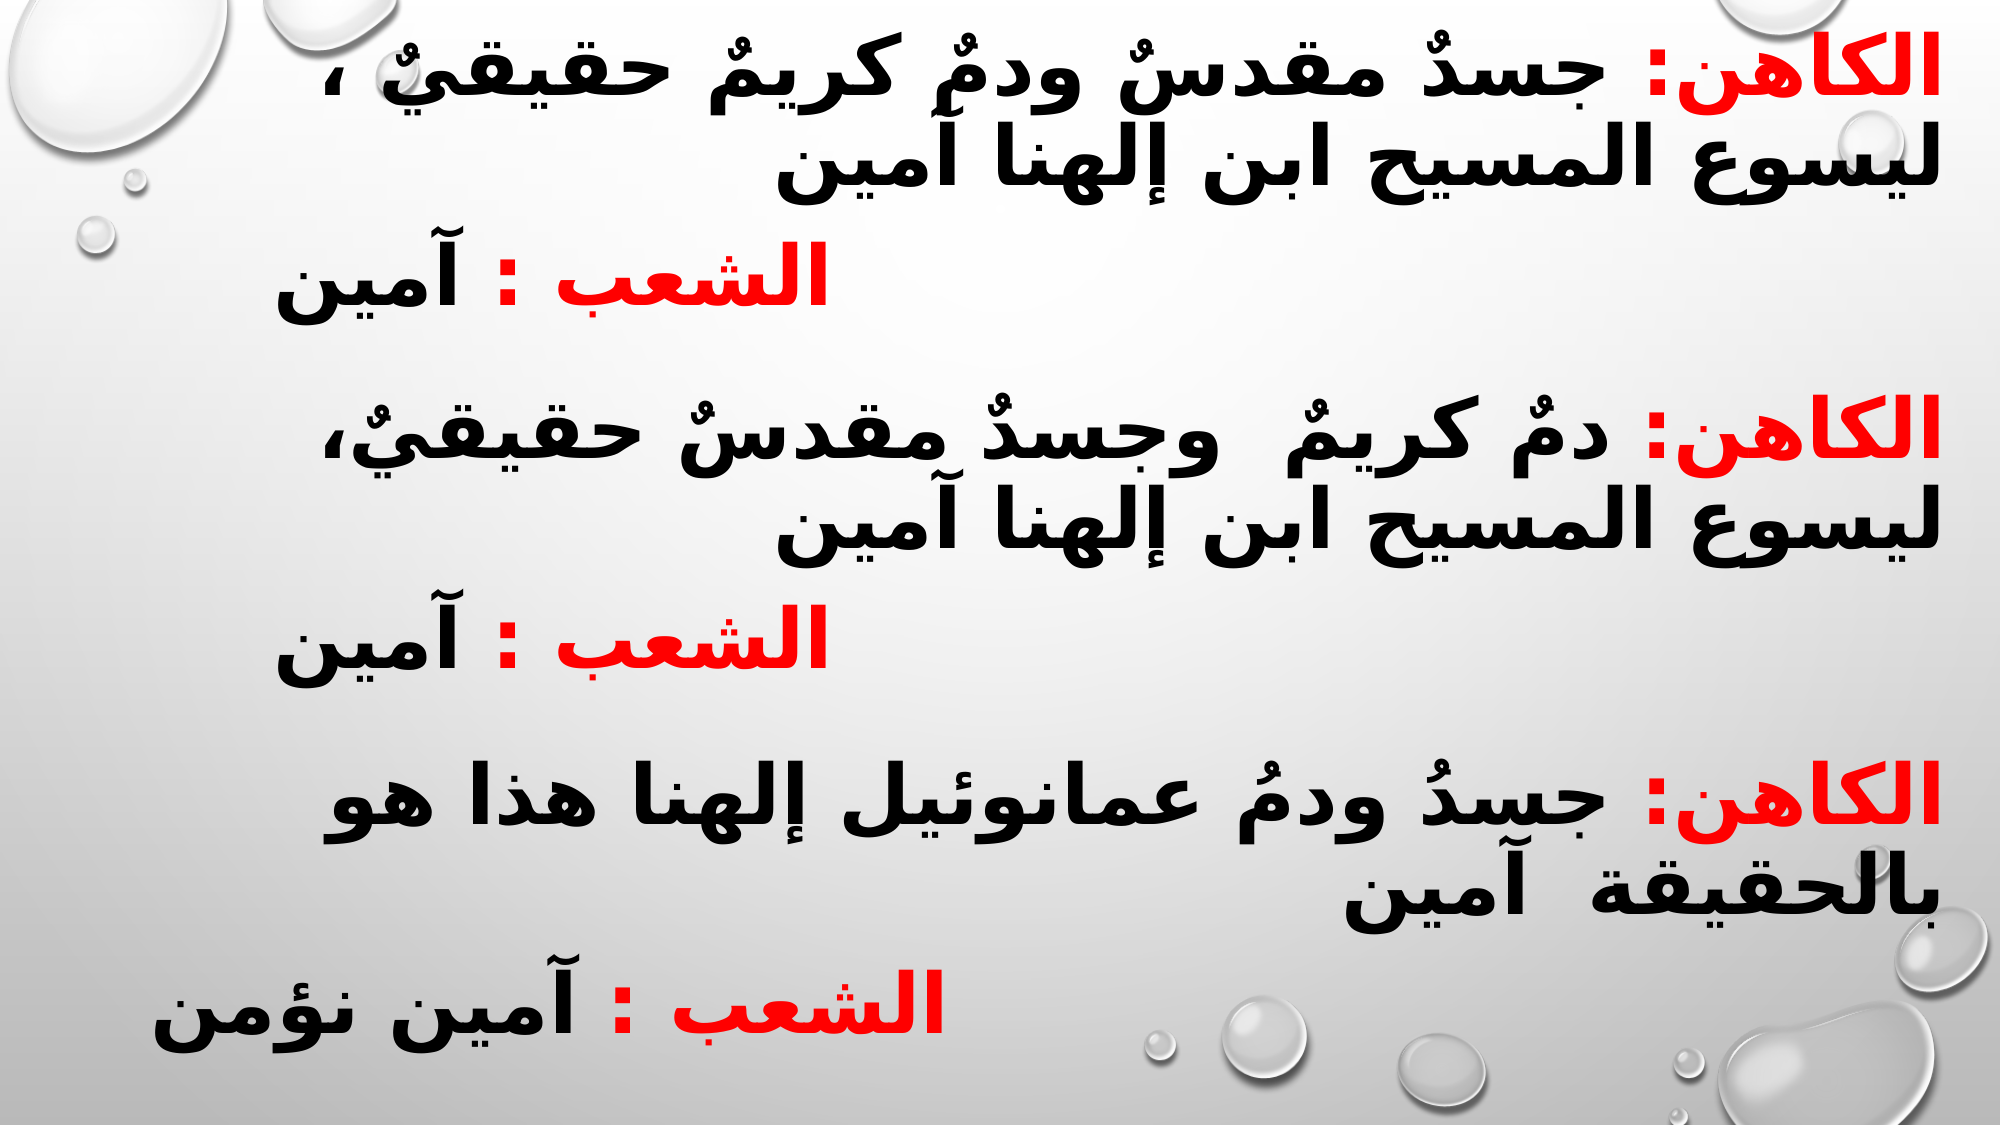

الكاهن: جسدٌ مقدسٌ ودمٌ كريمٌ حقيقيٌ ، ليسوع المسيح ابن إلهنا آمين
الشعب : آمين
الكاهن: دمٌ كريمٌ  وجسدٌ مقدسٌ حقيقيٌ، ليسوع المسيح ابن إلهنا آمين
الشعب : آمين
الكاهن: جسدُ ودمُ عمانوئيل إلهنا هذا هو بالحقيقة  آمين
الشعب : آمين نؤمن